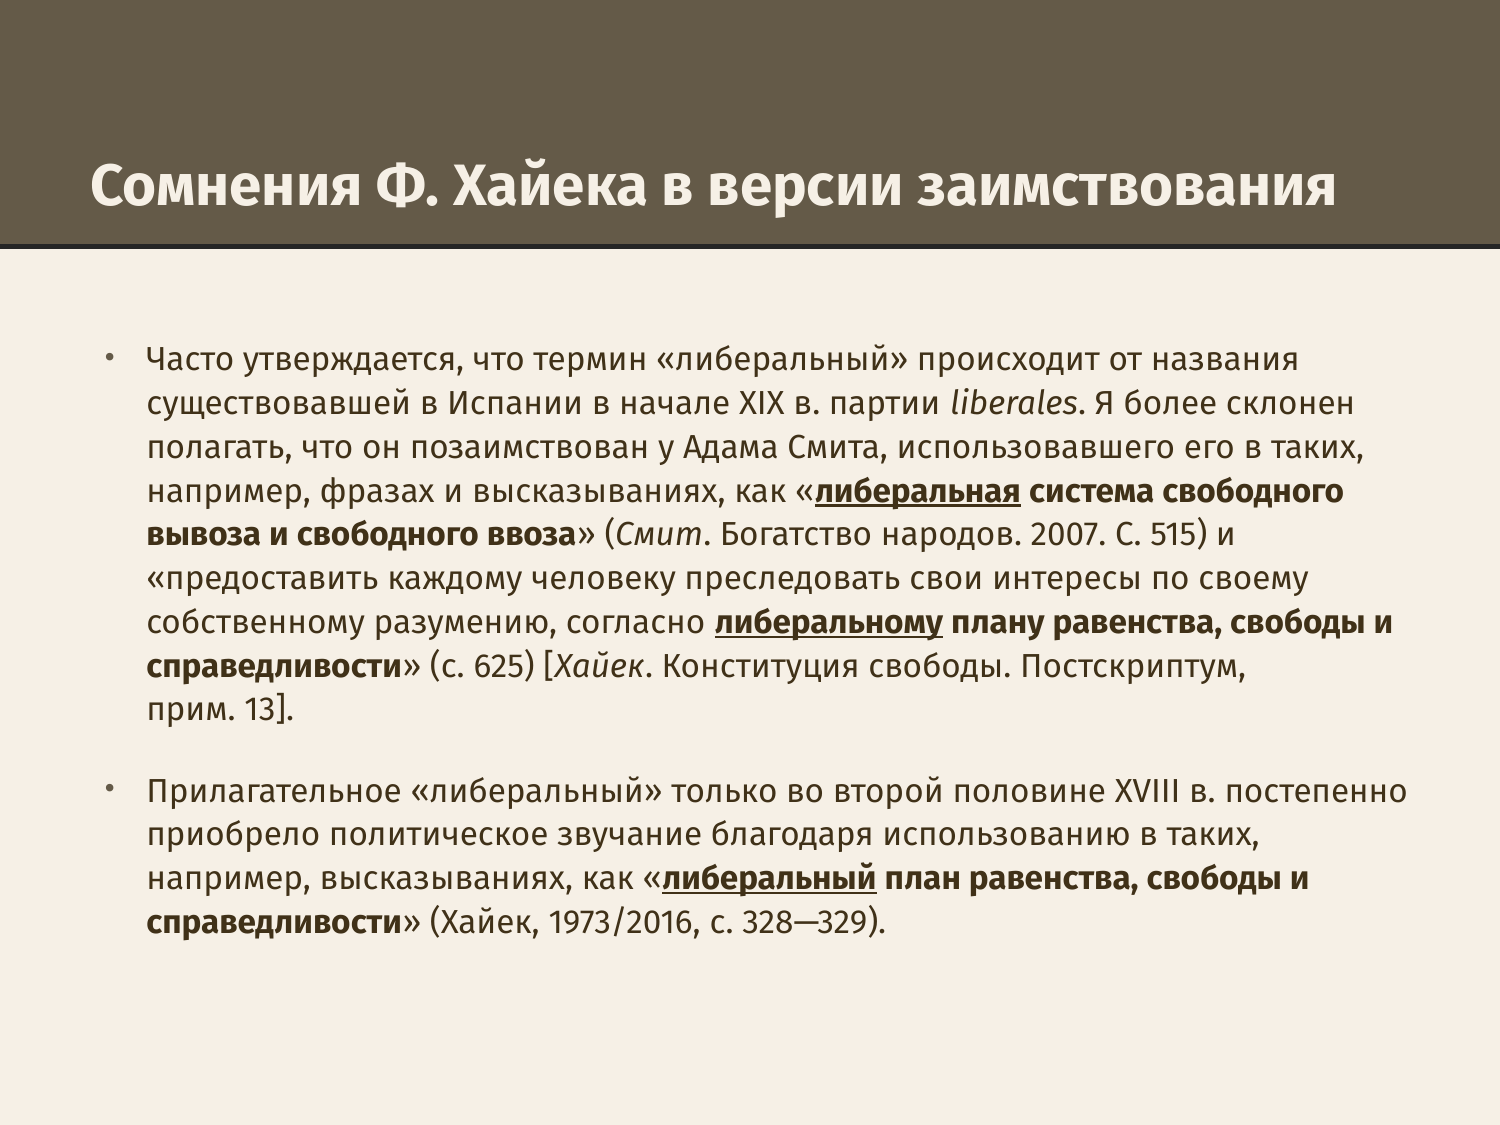

# Сомнения Ф. Хайека в версии заимствования
Часто утверждается, что термин «либеральный» происходит от названия существовавшей в Испании в начале XIX в. партии liberales. Я более склонен полагать, что он позаимствован у Адама Смита, использовавшего его в таких, например, фразах и высказываниях, как «либеральная система свободного вывоза и свободного ввоза» (Смит. Богатство народов. 2007. С. 515) и «предоставить каждому человеку преследовать свои интересы по своему собственному разумению, согласно либеральному плану равенства, свободы и справедливости» (с. 625) [Хайек. Конституция свободы. Постскриптум,
прим. 13].
Прилагательное «либеральный» только во второй половине XVIII в. постепенно приобрело политическое звучание благодаря использованию в таких, например, высказываниях, как «либеральный план равенства, свободы и справедливости» (Хайек, 1973/2016, с. 328—329).